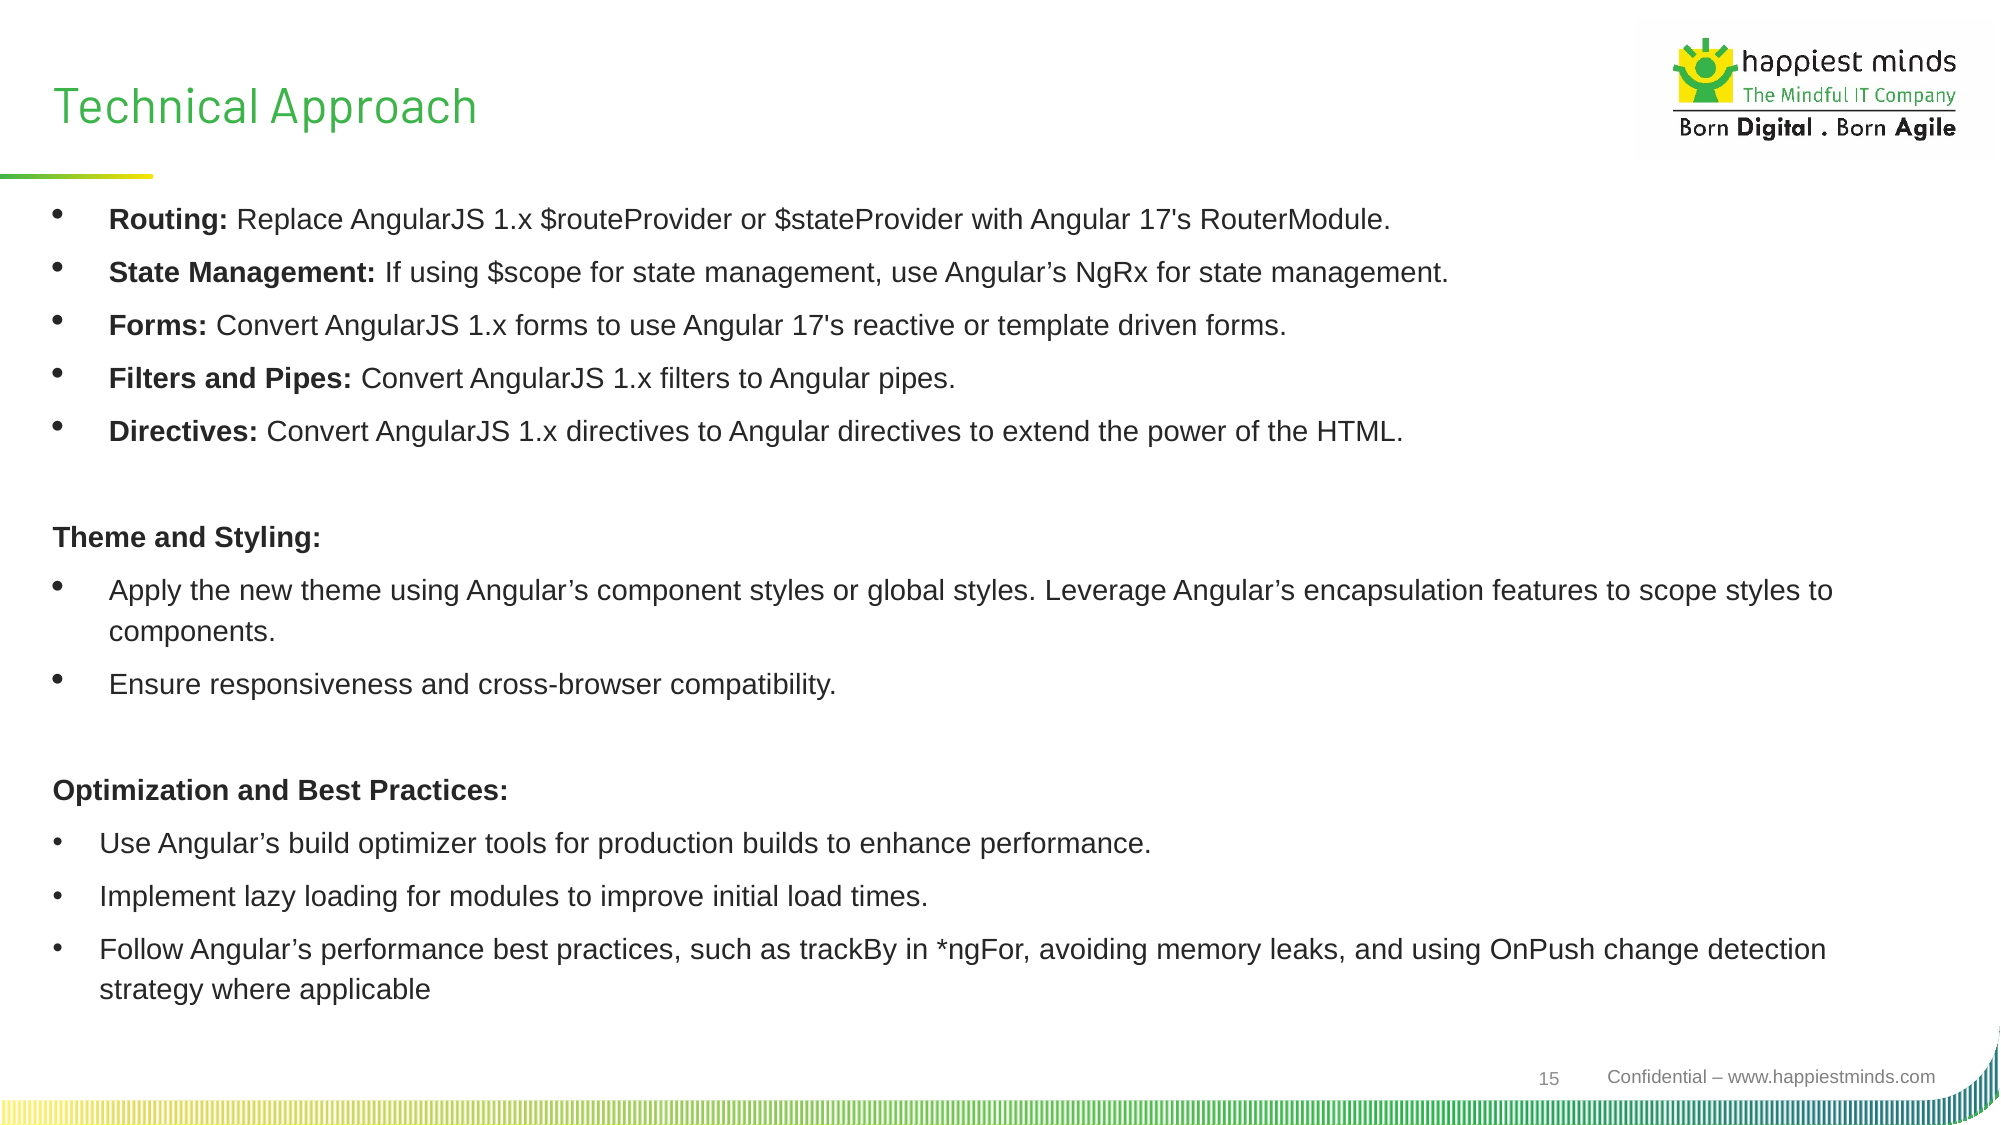

Technical Approach
Routing: Replace AngularJS 1.x $routeProvider or $stateProvider with Angular 17's RouterModule.
State Management: If using $scope for state management, use Angular’s NgRx for state management.
Forms: Convert AngularJS 1.x forms to use Angular 17's reactive or template driven forms.
Filters and Pipes: Convert AngularJS 1.x filters to Angular pipes.
Directives: Convert AngularJS 1.x directives to Angular directives to extend the power of the HTML.

Theme and Styling:
Apply the new theme using Angular’s component styles or global styles. Leverage Angular’s encapsulation features to scope styles to components.
Ensure responsiveness and cross-browser compatibility.

Optimization and Best Practices:
Use Angular’s build optimizer tools for production builds to enhance performance.
Implement lazy loading for modules to improve initial load times.
Follow Angular’s performance best practices, such as trackBy in *ngFor, avoiding memory leaks, and using OnPush change detection strategy where applicable
15